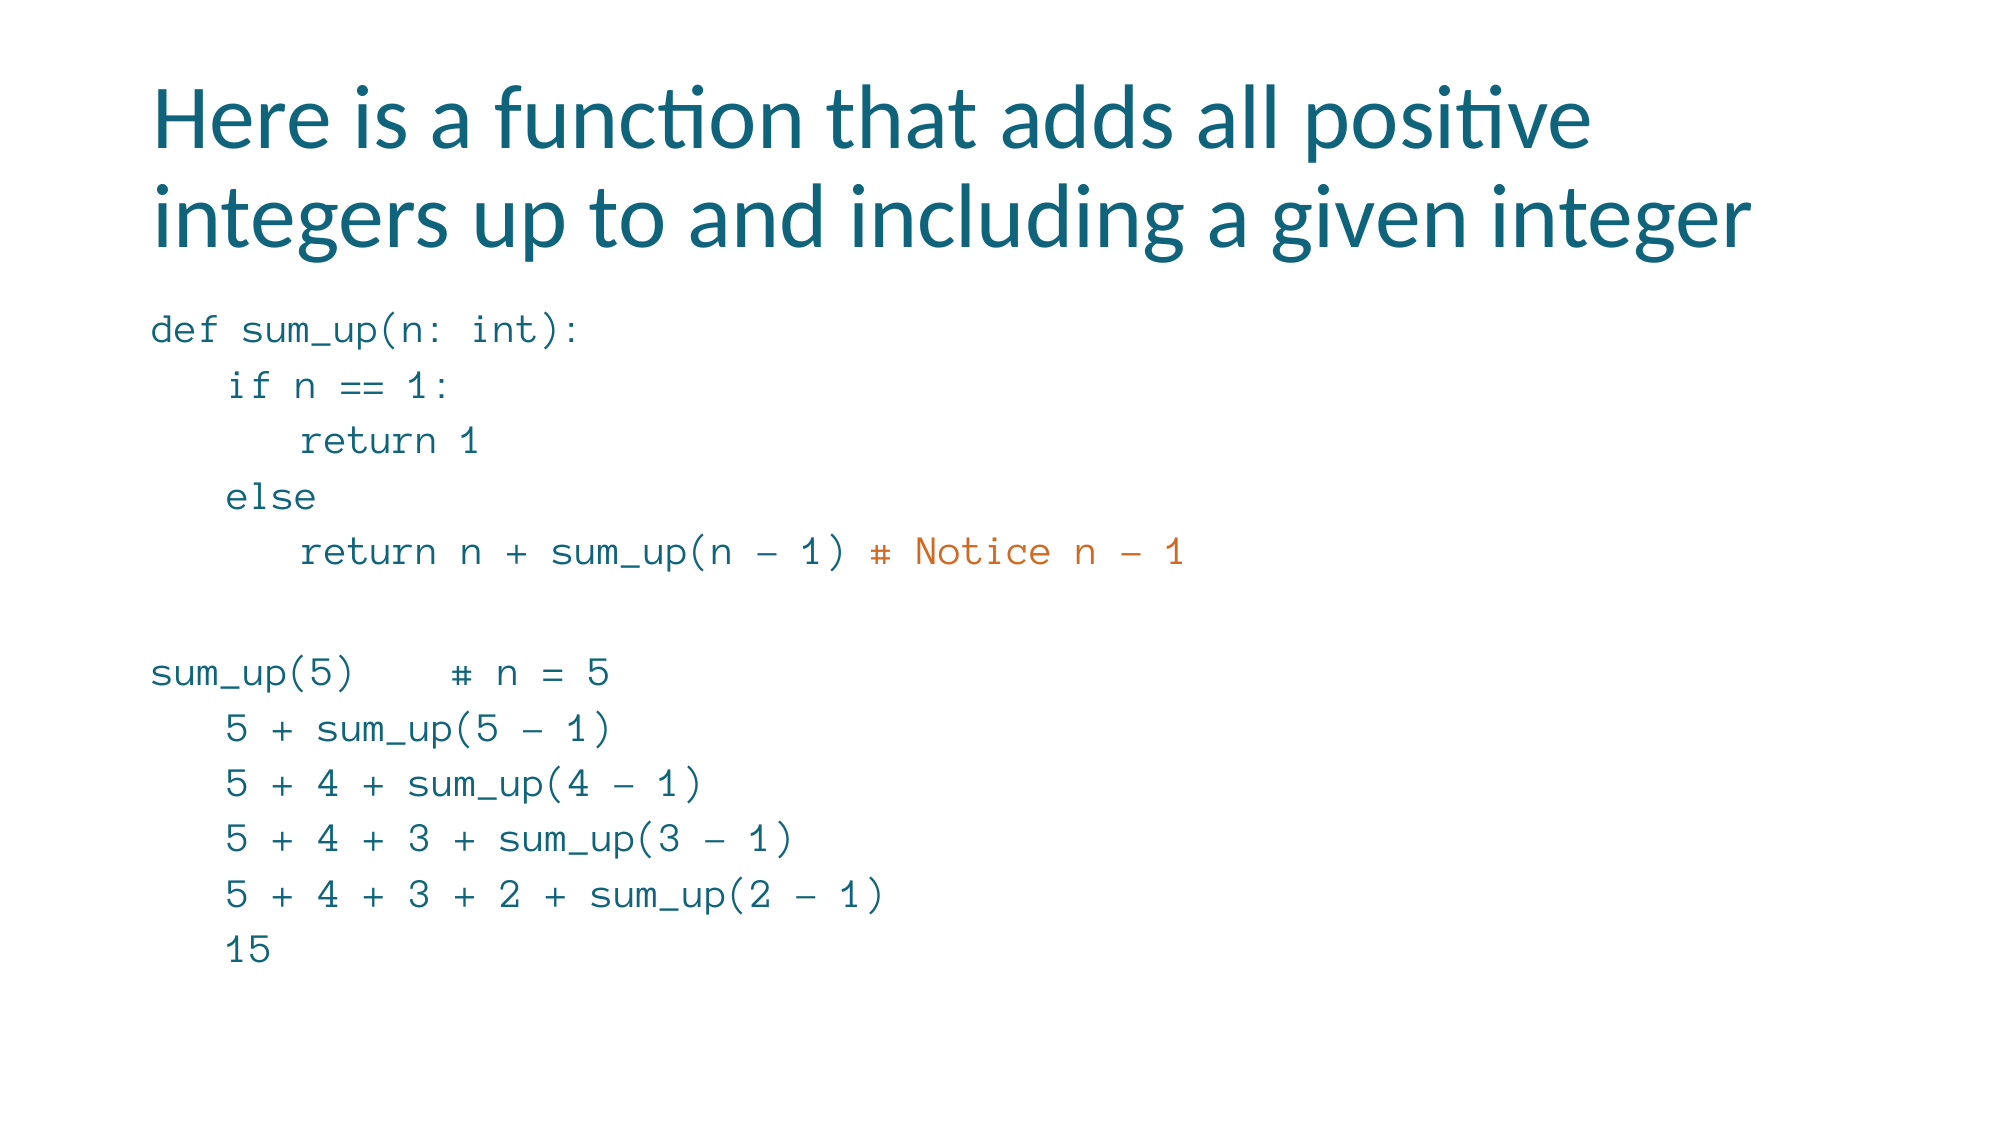

# Here is a function that adds all positive integers up to and including a given integer
def sum_up(n: int):
if n == 1:
return 1
else
return n + sum_up(n – 1) # Notice n - 1

sum_up(5)	# n = 5
5 + sum_up(5 – 1)
5 + 4 + sum_up(4 – 1)
5 + 4 + 3 + sum_up(3 – 1)
5 + 4 + 3 + 2 + sum_up(2 – 1)
15